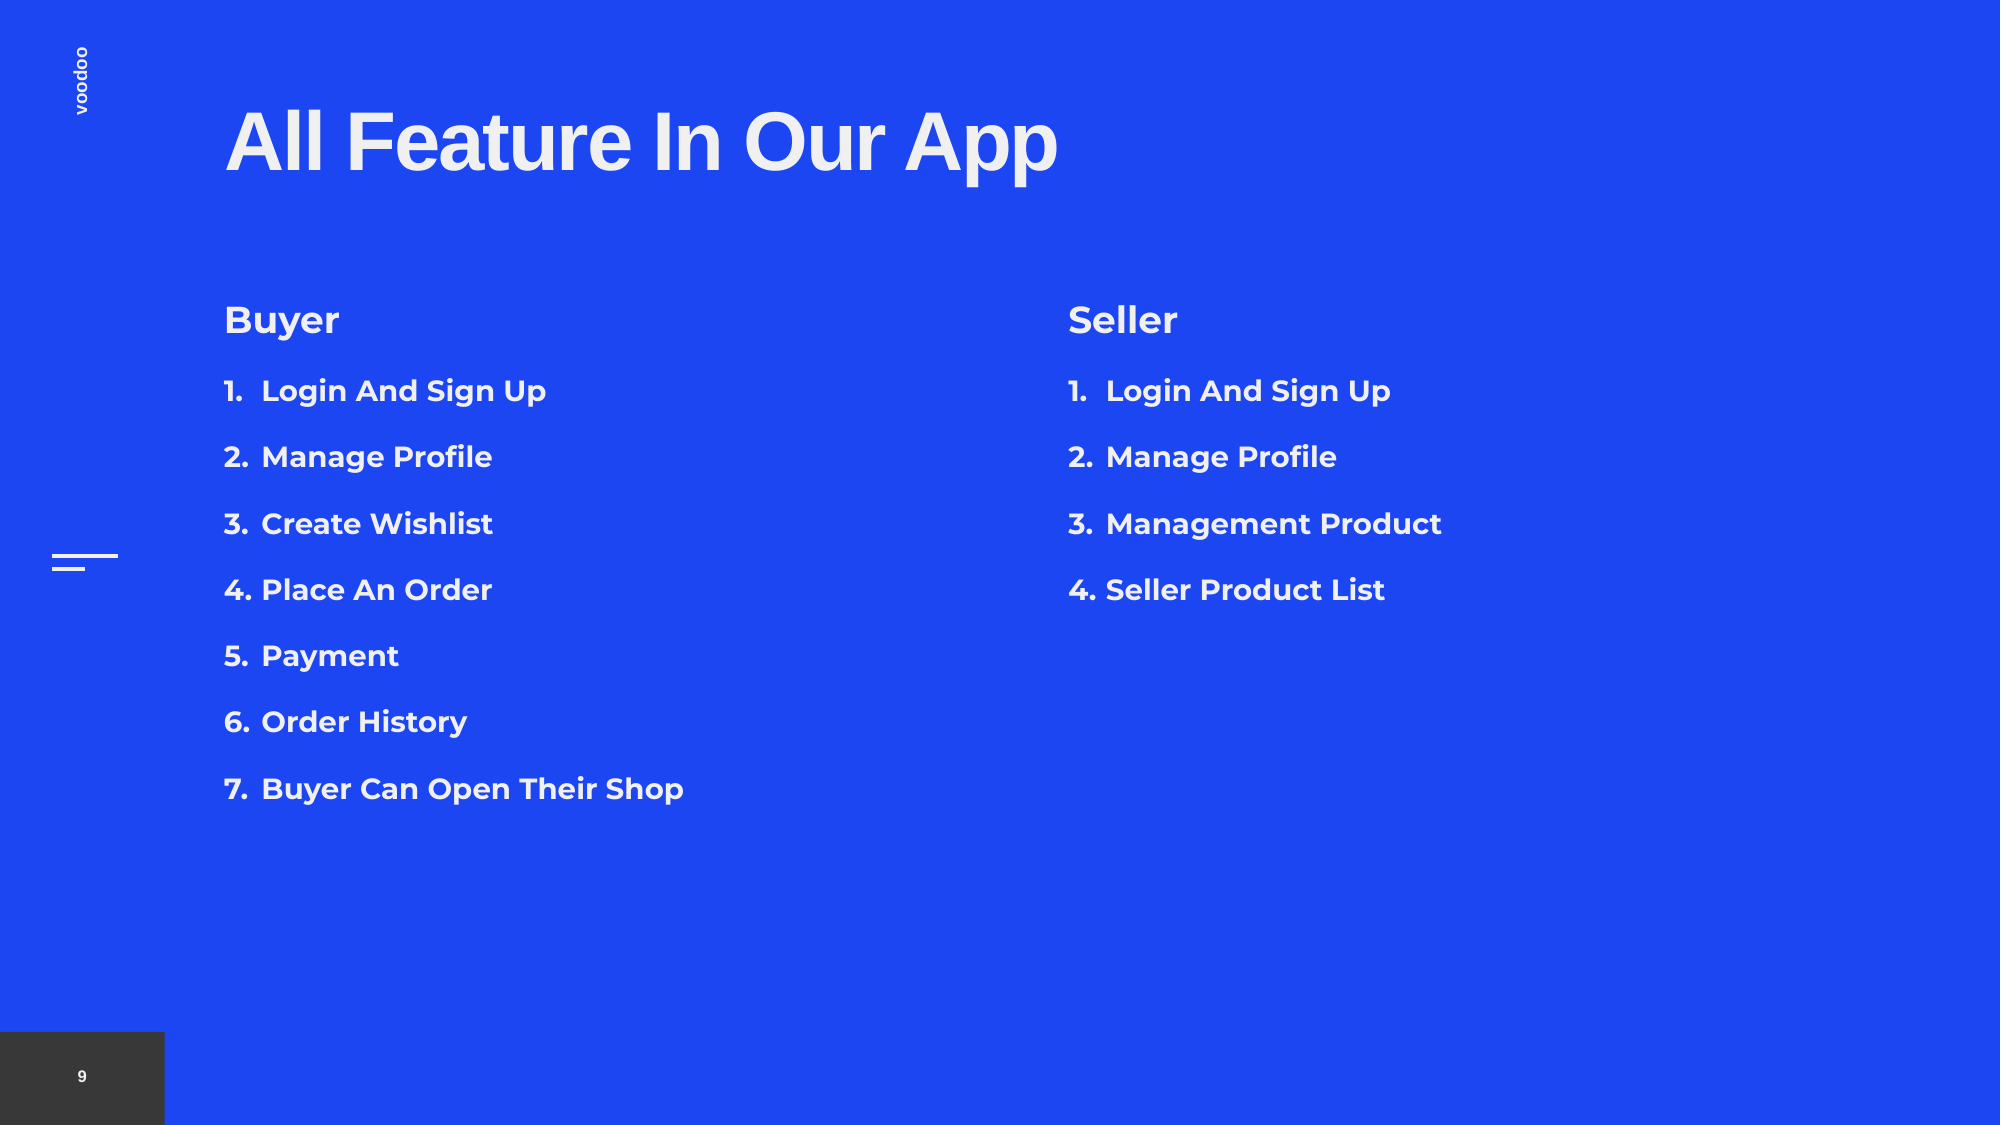

# All Feature In Our App
Buyer
Login And Sign Up
Manage Profile
Create Wishlist
Place An Order
Payment
Order History
Buyer Can Open Their Shop
Seller
Login And Sign Up
Manage Profile
Management Product
Seller Product List